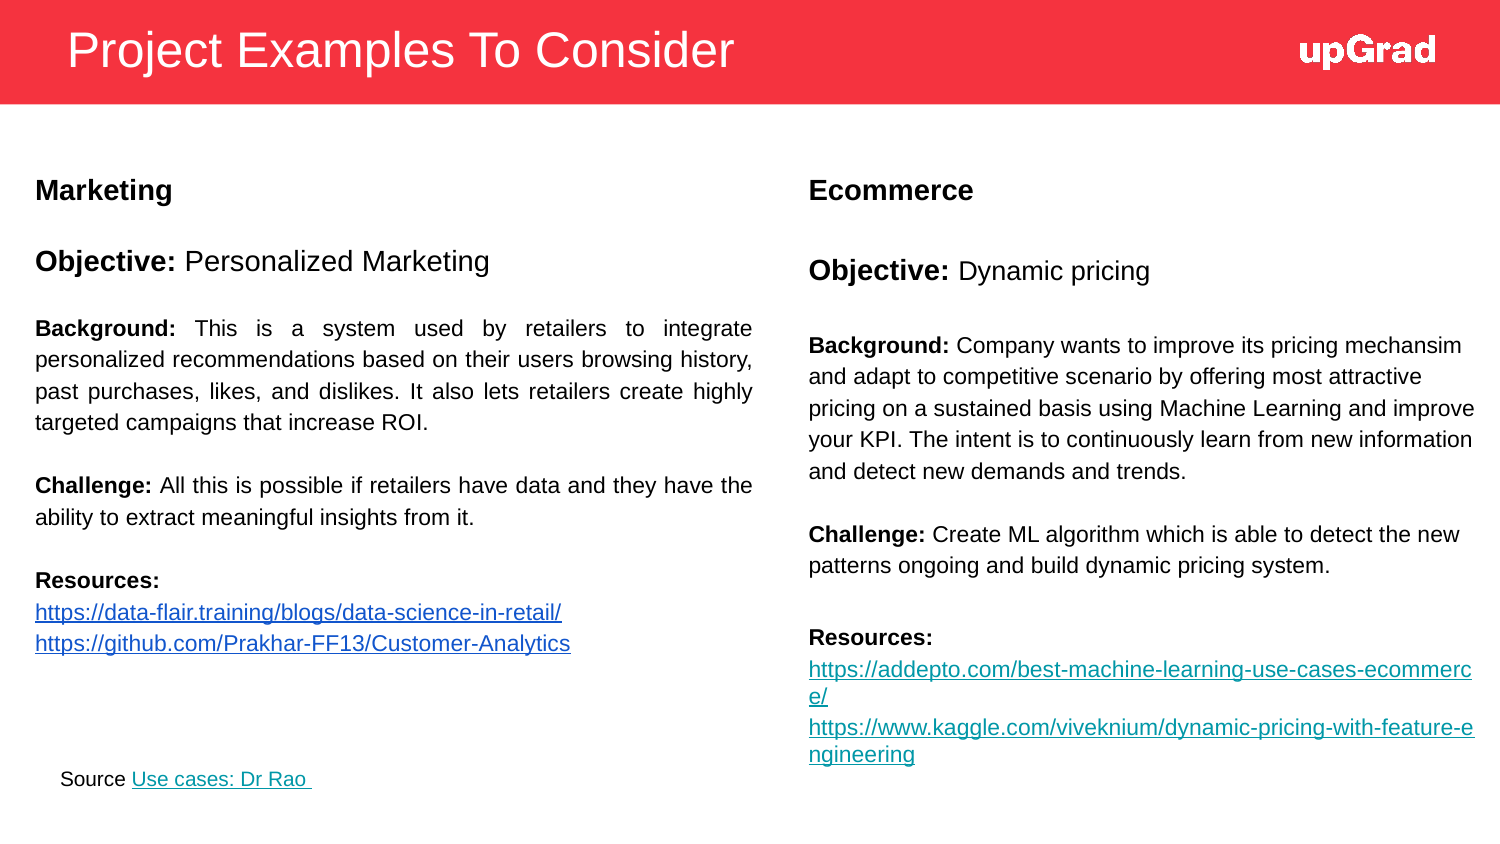

# Project Examples To Consider
Ecommerce

Objective: Dynamic pricing

Background: Company wants to improve its pricing mechansim and adapt to competitive scenario by offering most attractive pricing on a sustained basis using Machine Learning and improve your KPI. The intent is to continuously learn from new information and detect new demands and trends.

Challenge: Create ML algorithm which is able to detect the new patterns ongoing and build dynamic pricing system.

Resources:
https://addepto.com/best-machine-learning-use-cases-ecommerce/
https://www.kaggle.com/viveknium/dynamic-pricing-with-feature-engineering

Marketing

Objective: Personalized Marketing

Background: This is a system used by retailers to integrate personalized recommendations based on their users browsing history, past purchases, likes, and dislikes. It also lets retailers create highly targeted campaigns that increase ROI.

Challenge: All this is possible if retailers have data and they have the ability to extract meaningful insights from it.

Resources:
https://data-flair.training/blogs/data-science-in-retail/
https://github.com/Prakhar-FF13/Customer-Analytics
Source Use cases: Dr Rao